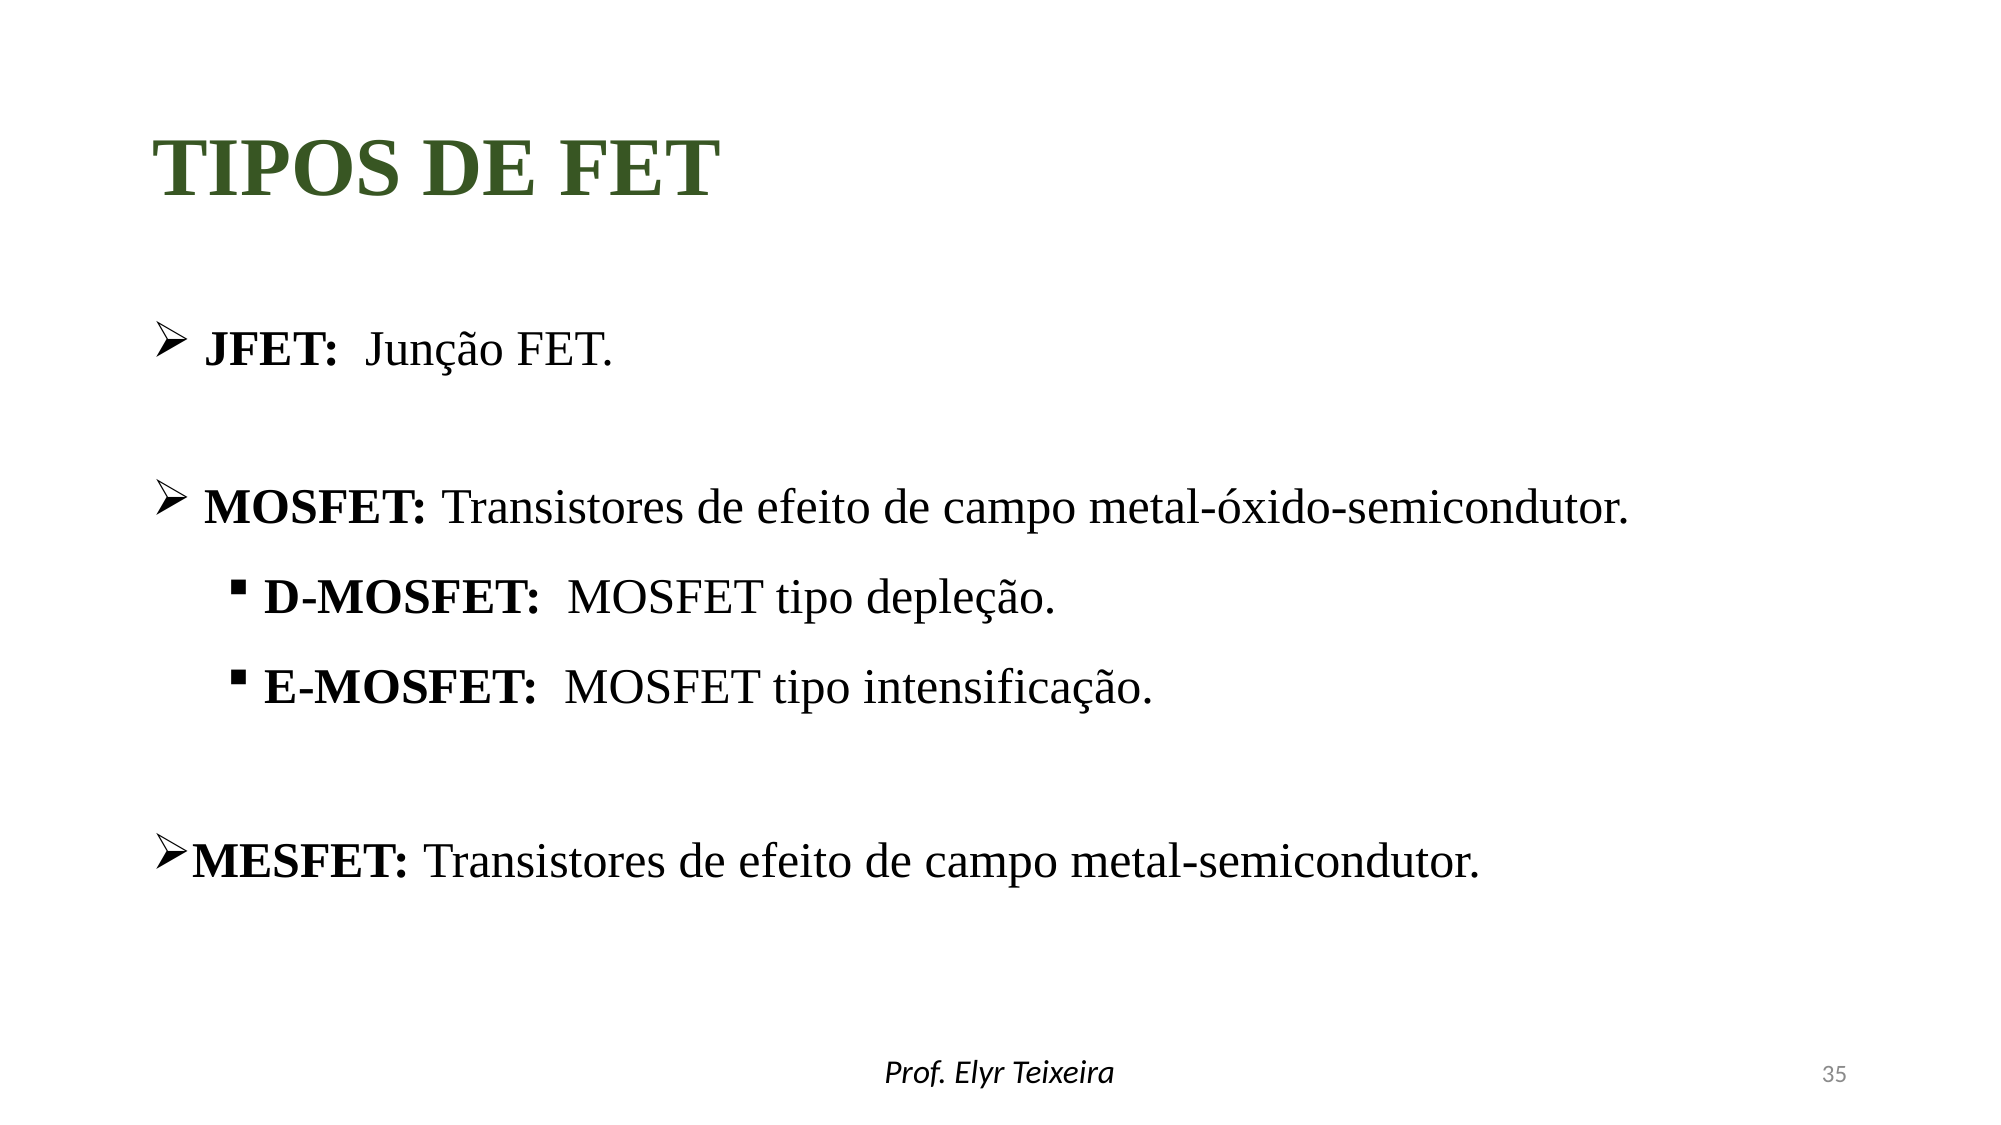

# Tipos de fet
 JFET:  Junção FET.

 MOSFET: Transistores de efeito de campo metal-óxido-semicondutor.
D-MOSFET:  MOSFET tipo depleção.
E-MOSFET:  MOSFET tipo intensificação.

MESFET: Transistores de efeito de campo metal-semicondutor.

Prof. Elyr Teixeira
35